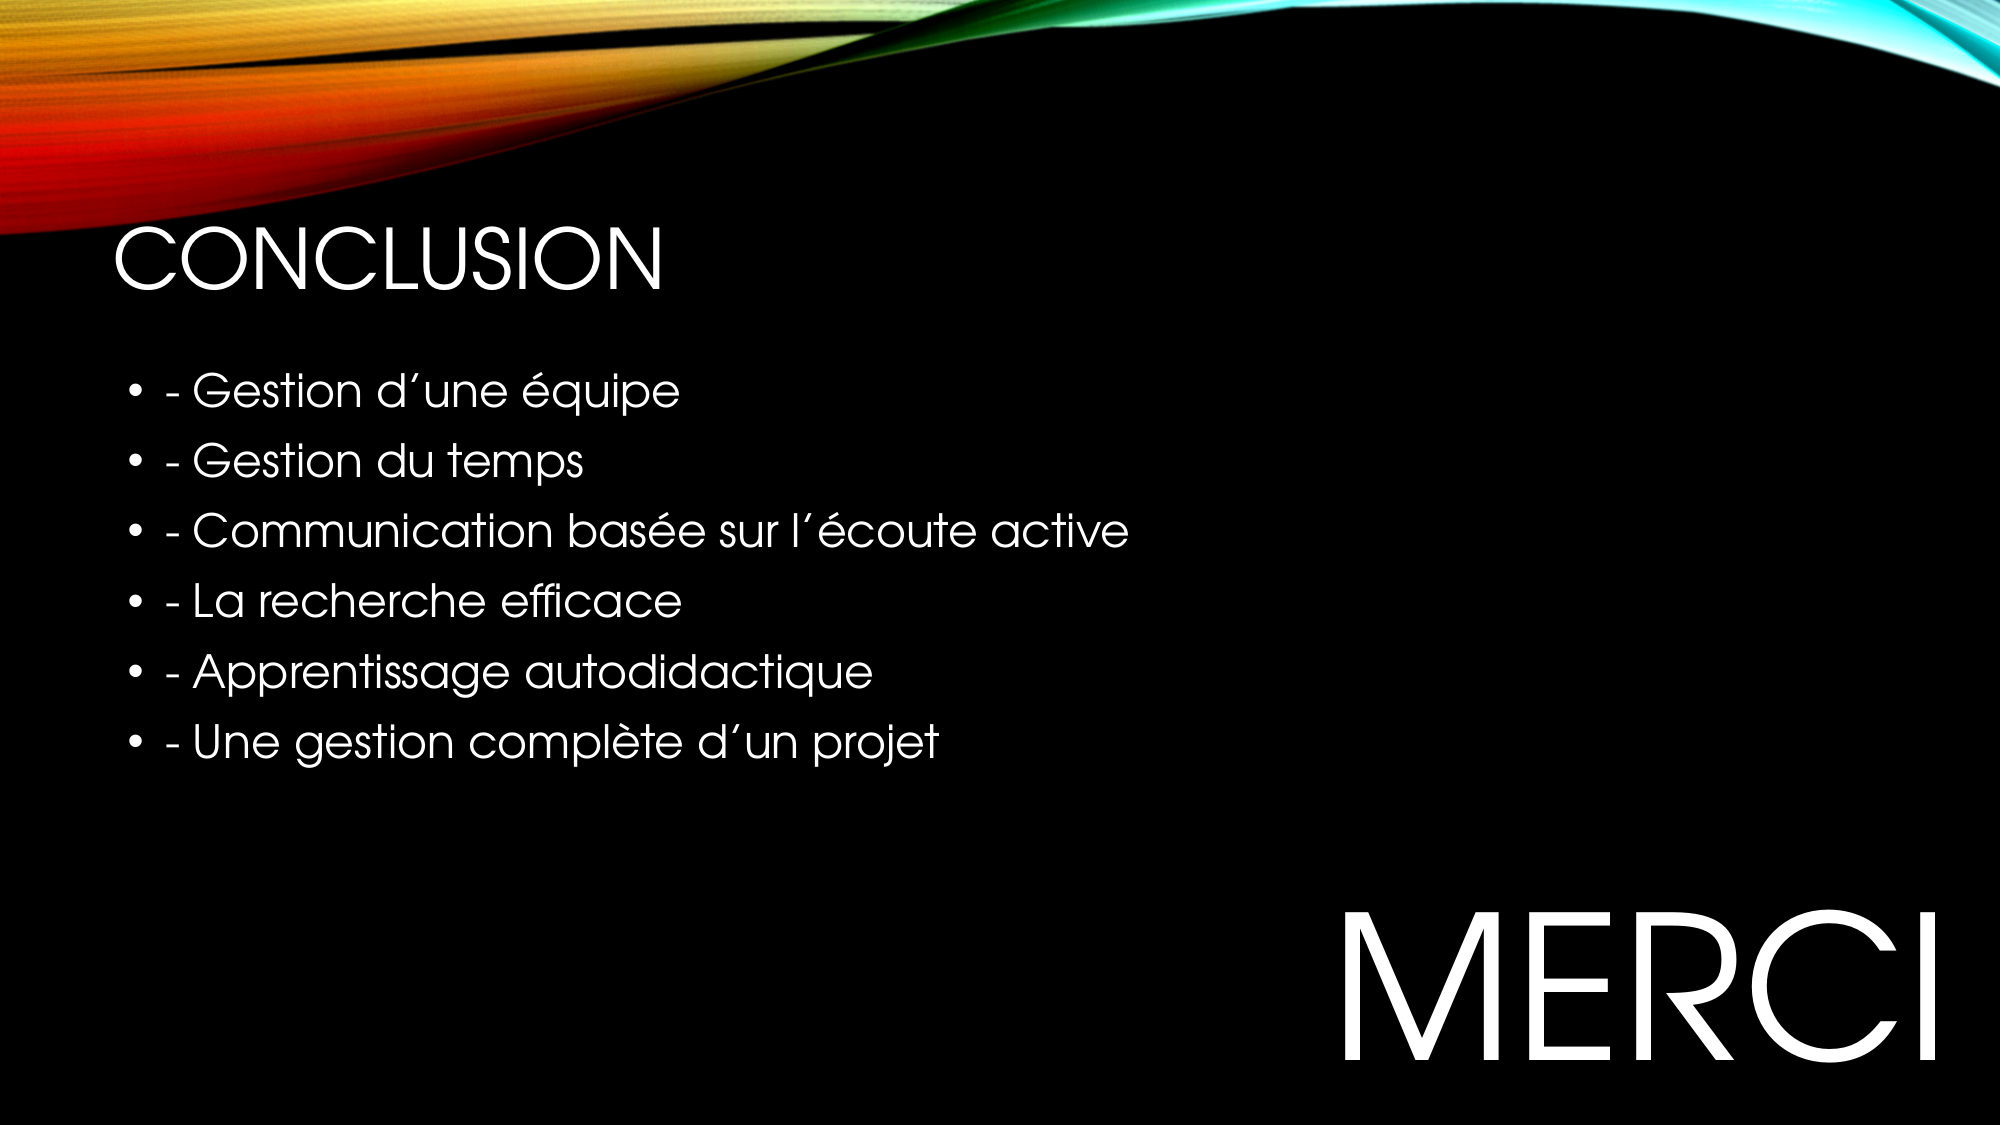

# Conclusion
- Gestion d’une équipe
- Gestion du temps
- Communication basée sur l’écoute active
- La recherche efficace
- Apprentissage autodidactique
- Une gestion complète d’un projet
MERCI